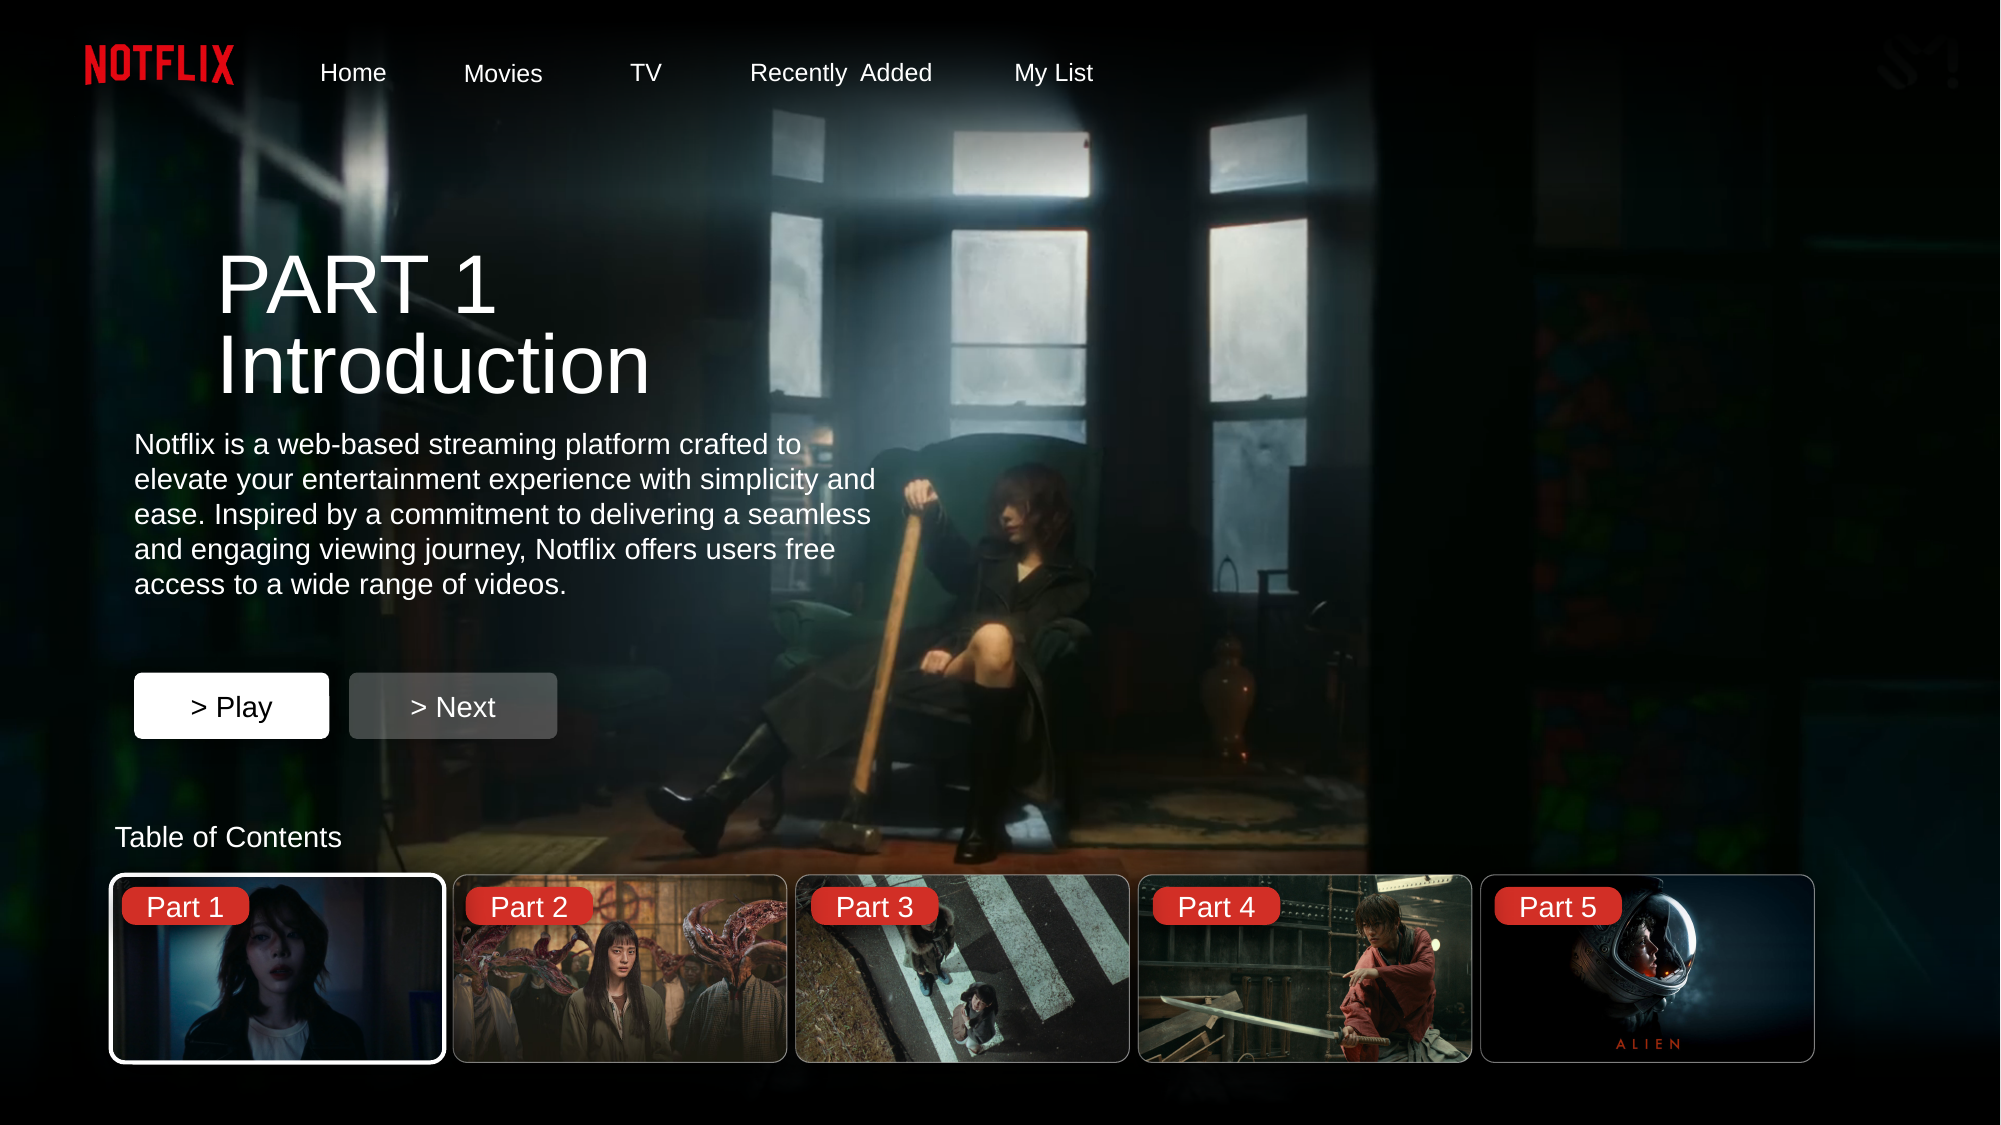

PART 1
Introduction
> Play
> Next
Notflix is a web-based streaming platform crafted to elevate your entertainment experience with simplicity and ease. Inspired by a commitment to delivering a seamless and engaging viewing journey, Notflix offers users free access to a wide range of videos.